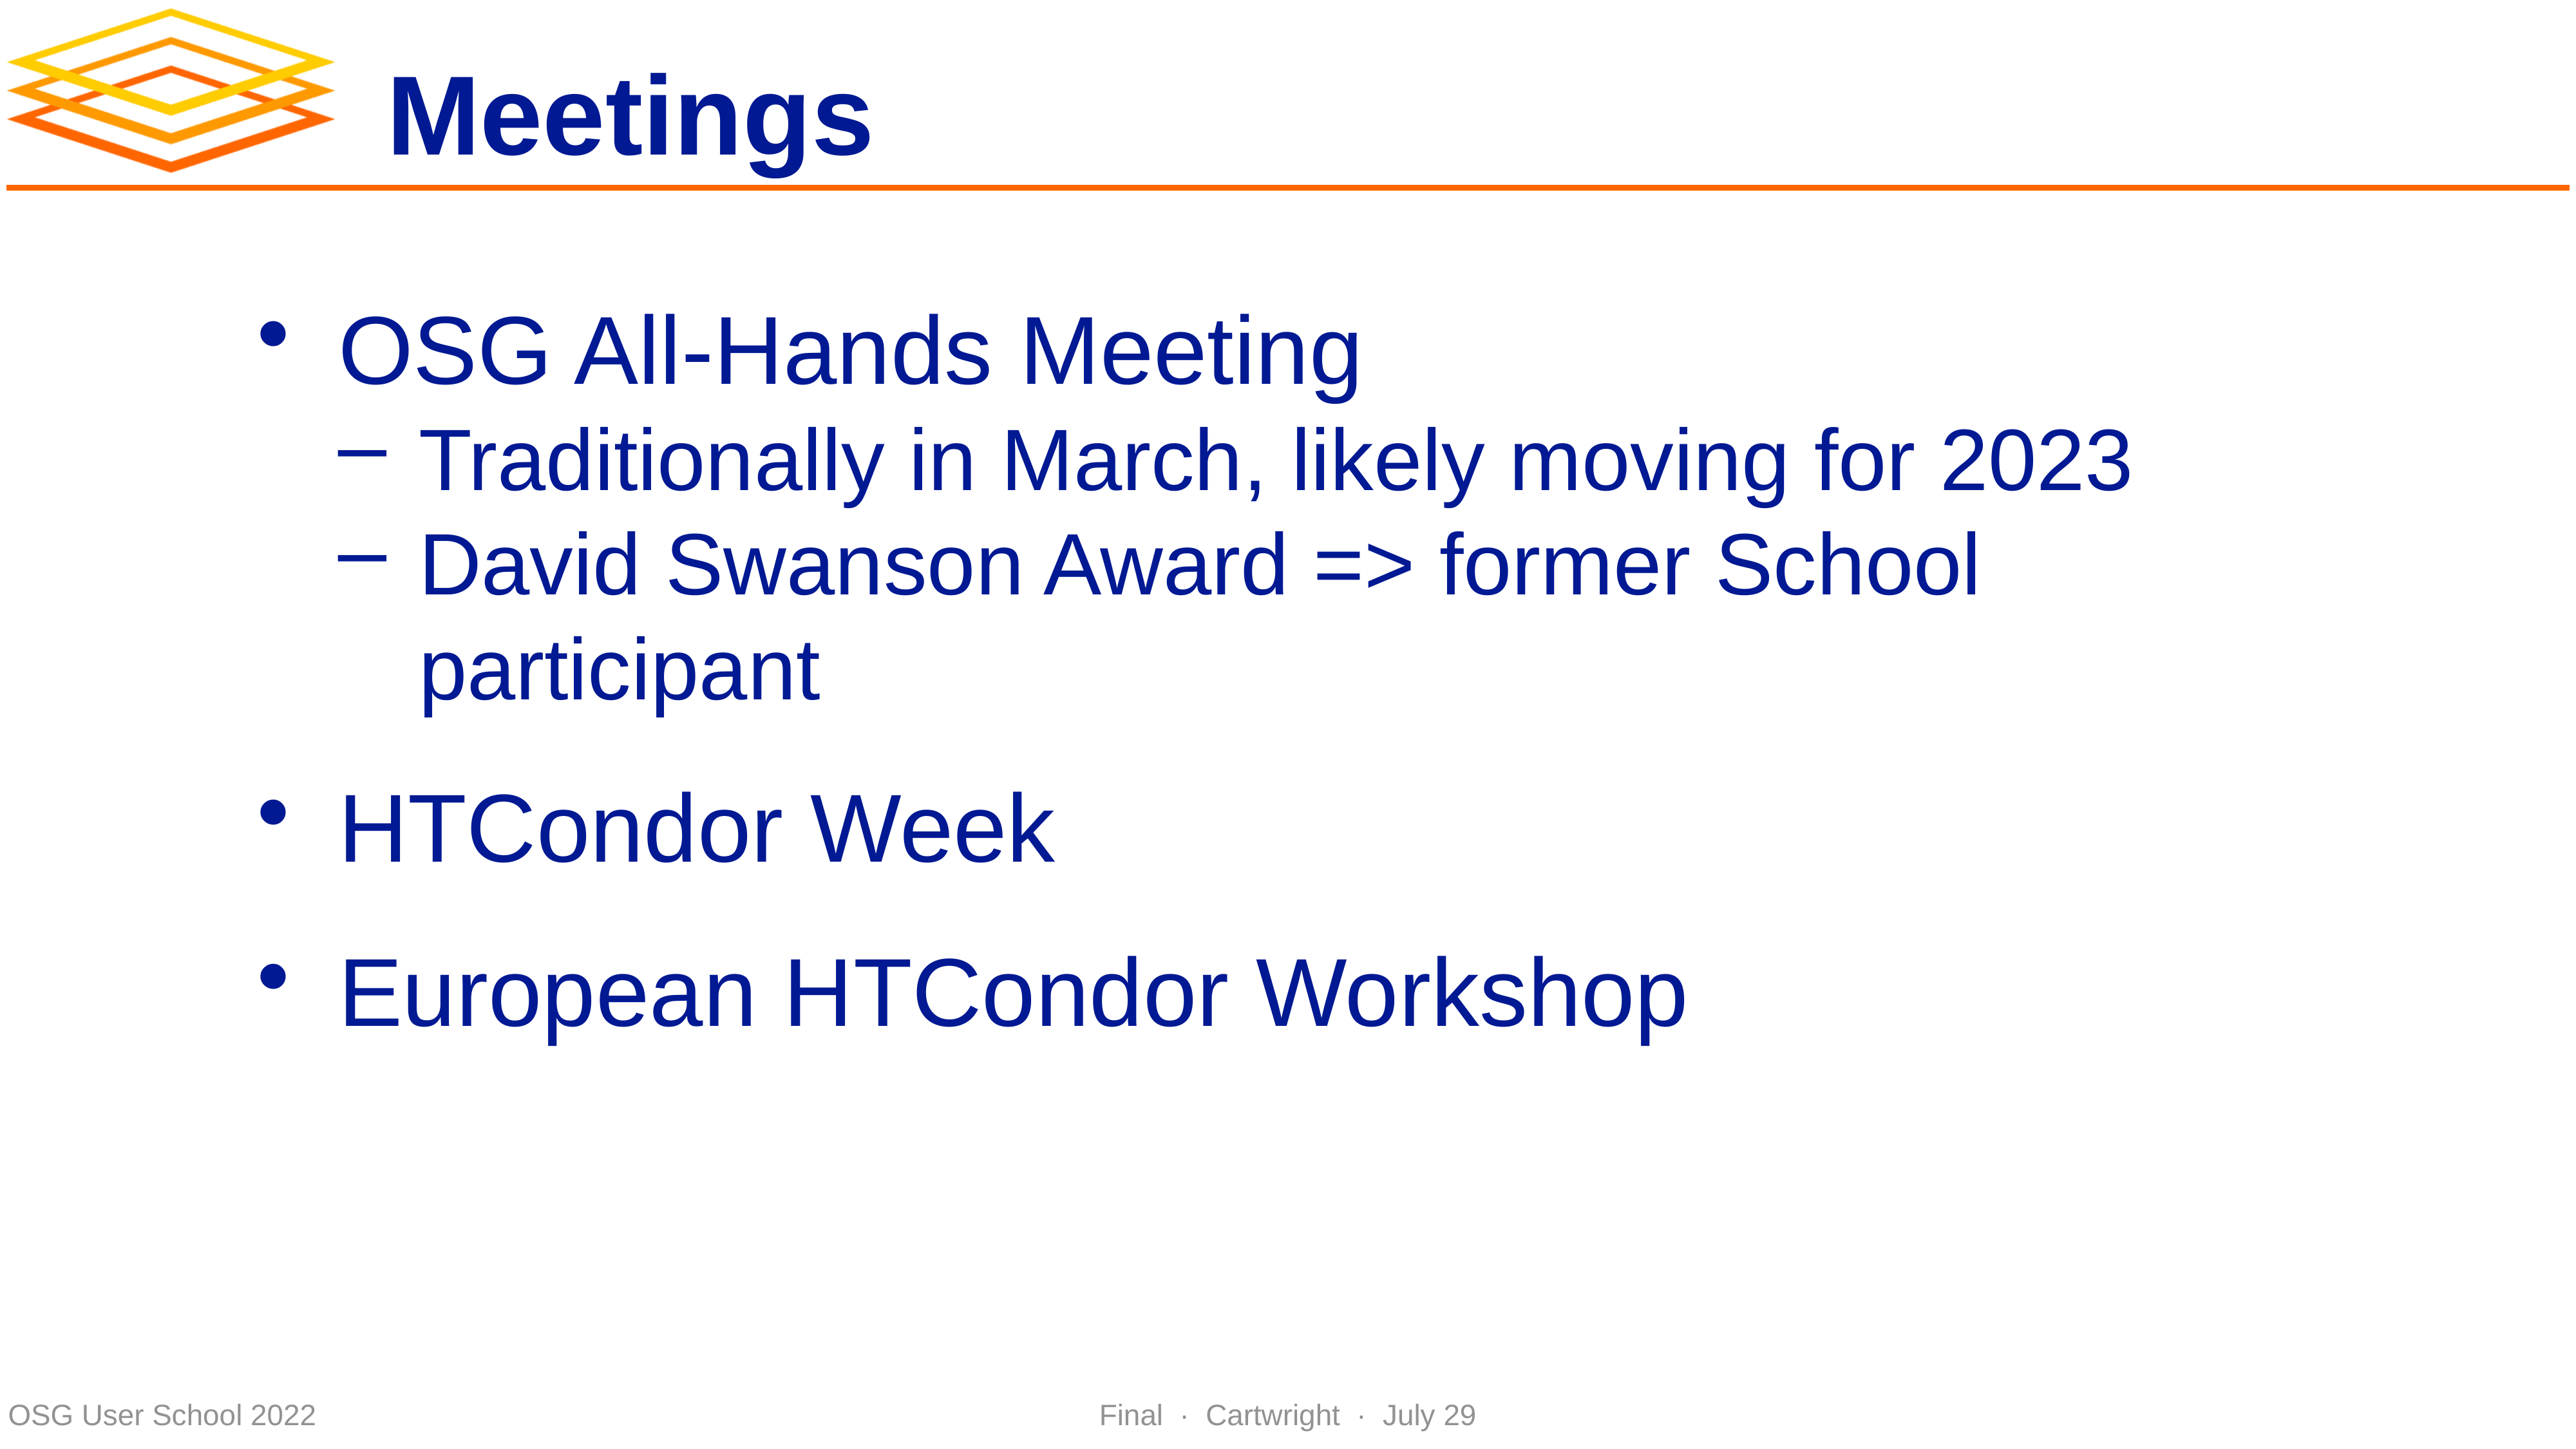

# Meetings
OSG All-Hands Meeting
Traditionally in March, likely moving for 2023
David Swanson Award => former School participant
HTCondor Week
European HTCondor Workshop
47